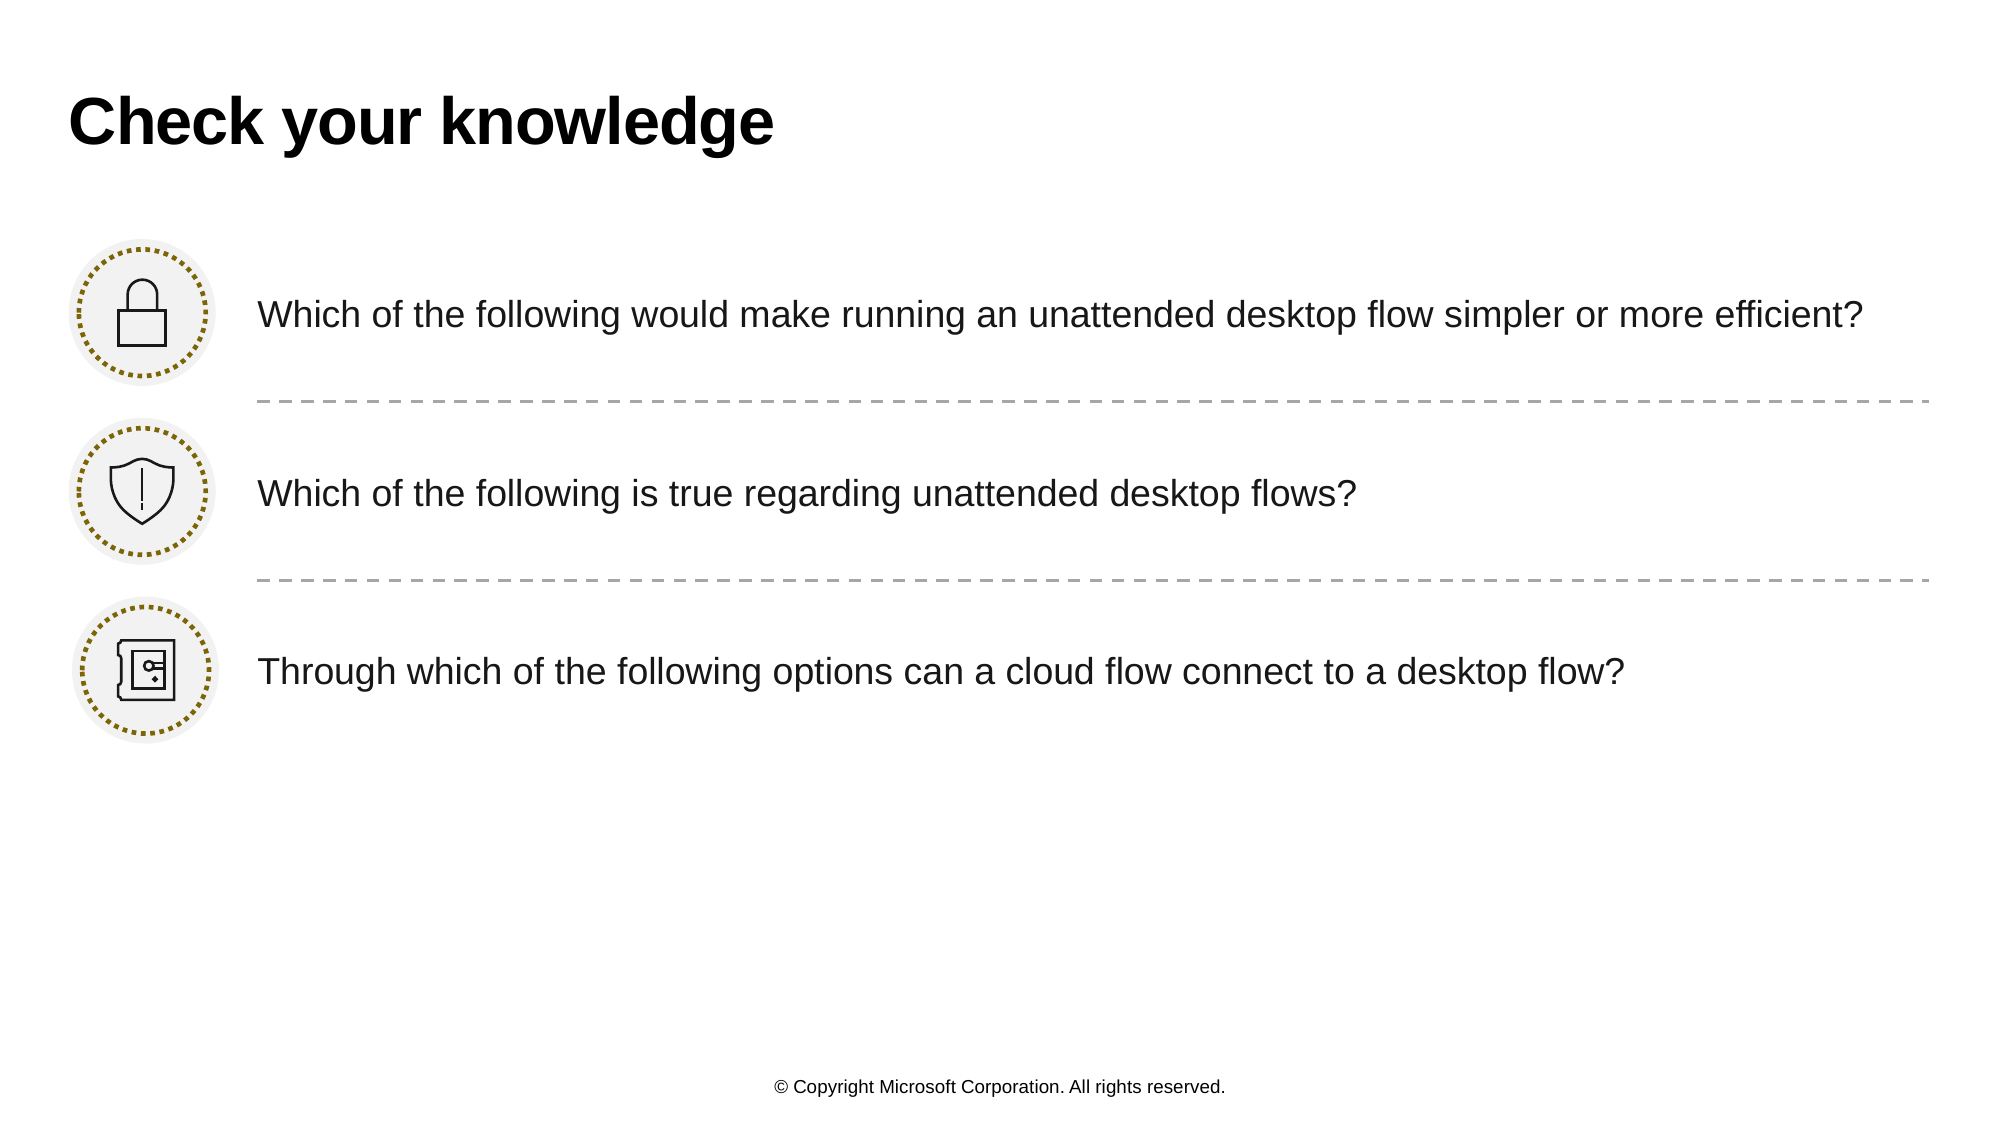

# Check your knowledge

Which of the following would make running an unattended desktop flow simpler or more efficient?

Which of the following is true regarding unattended desktop flows?

Through which of the following options can a cloud flow connect to a desktop flow?